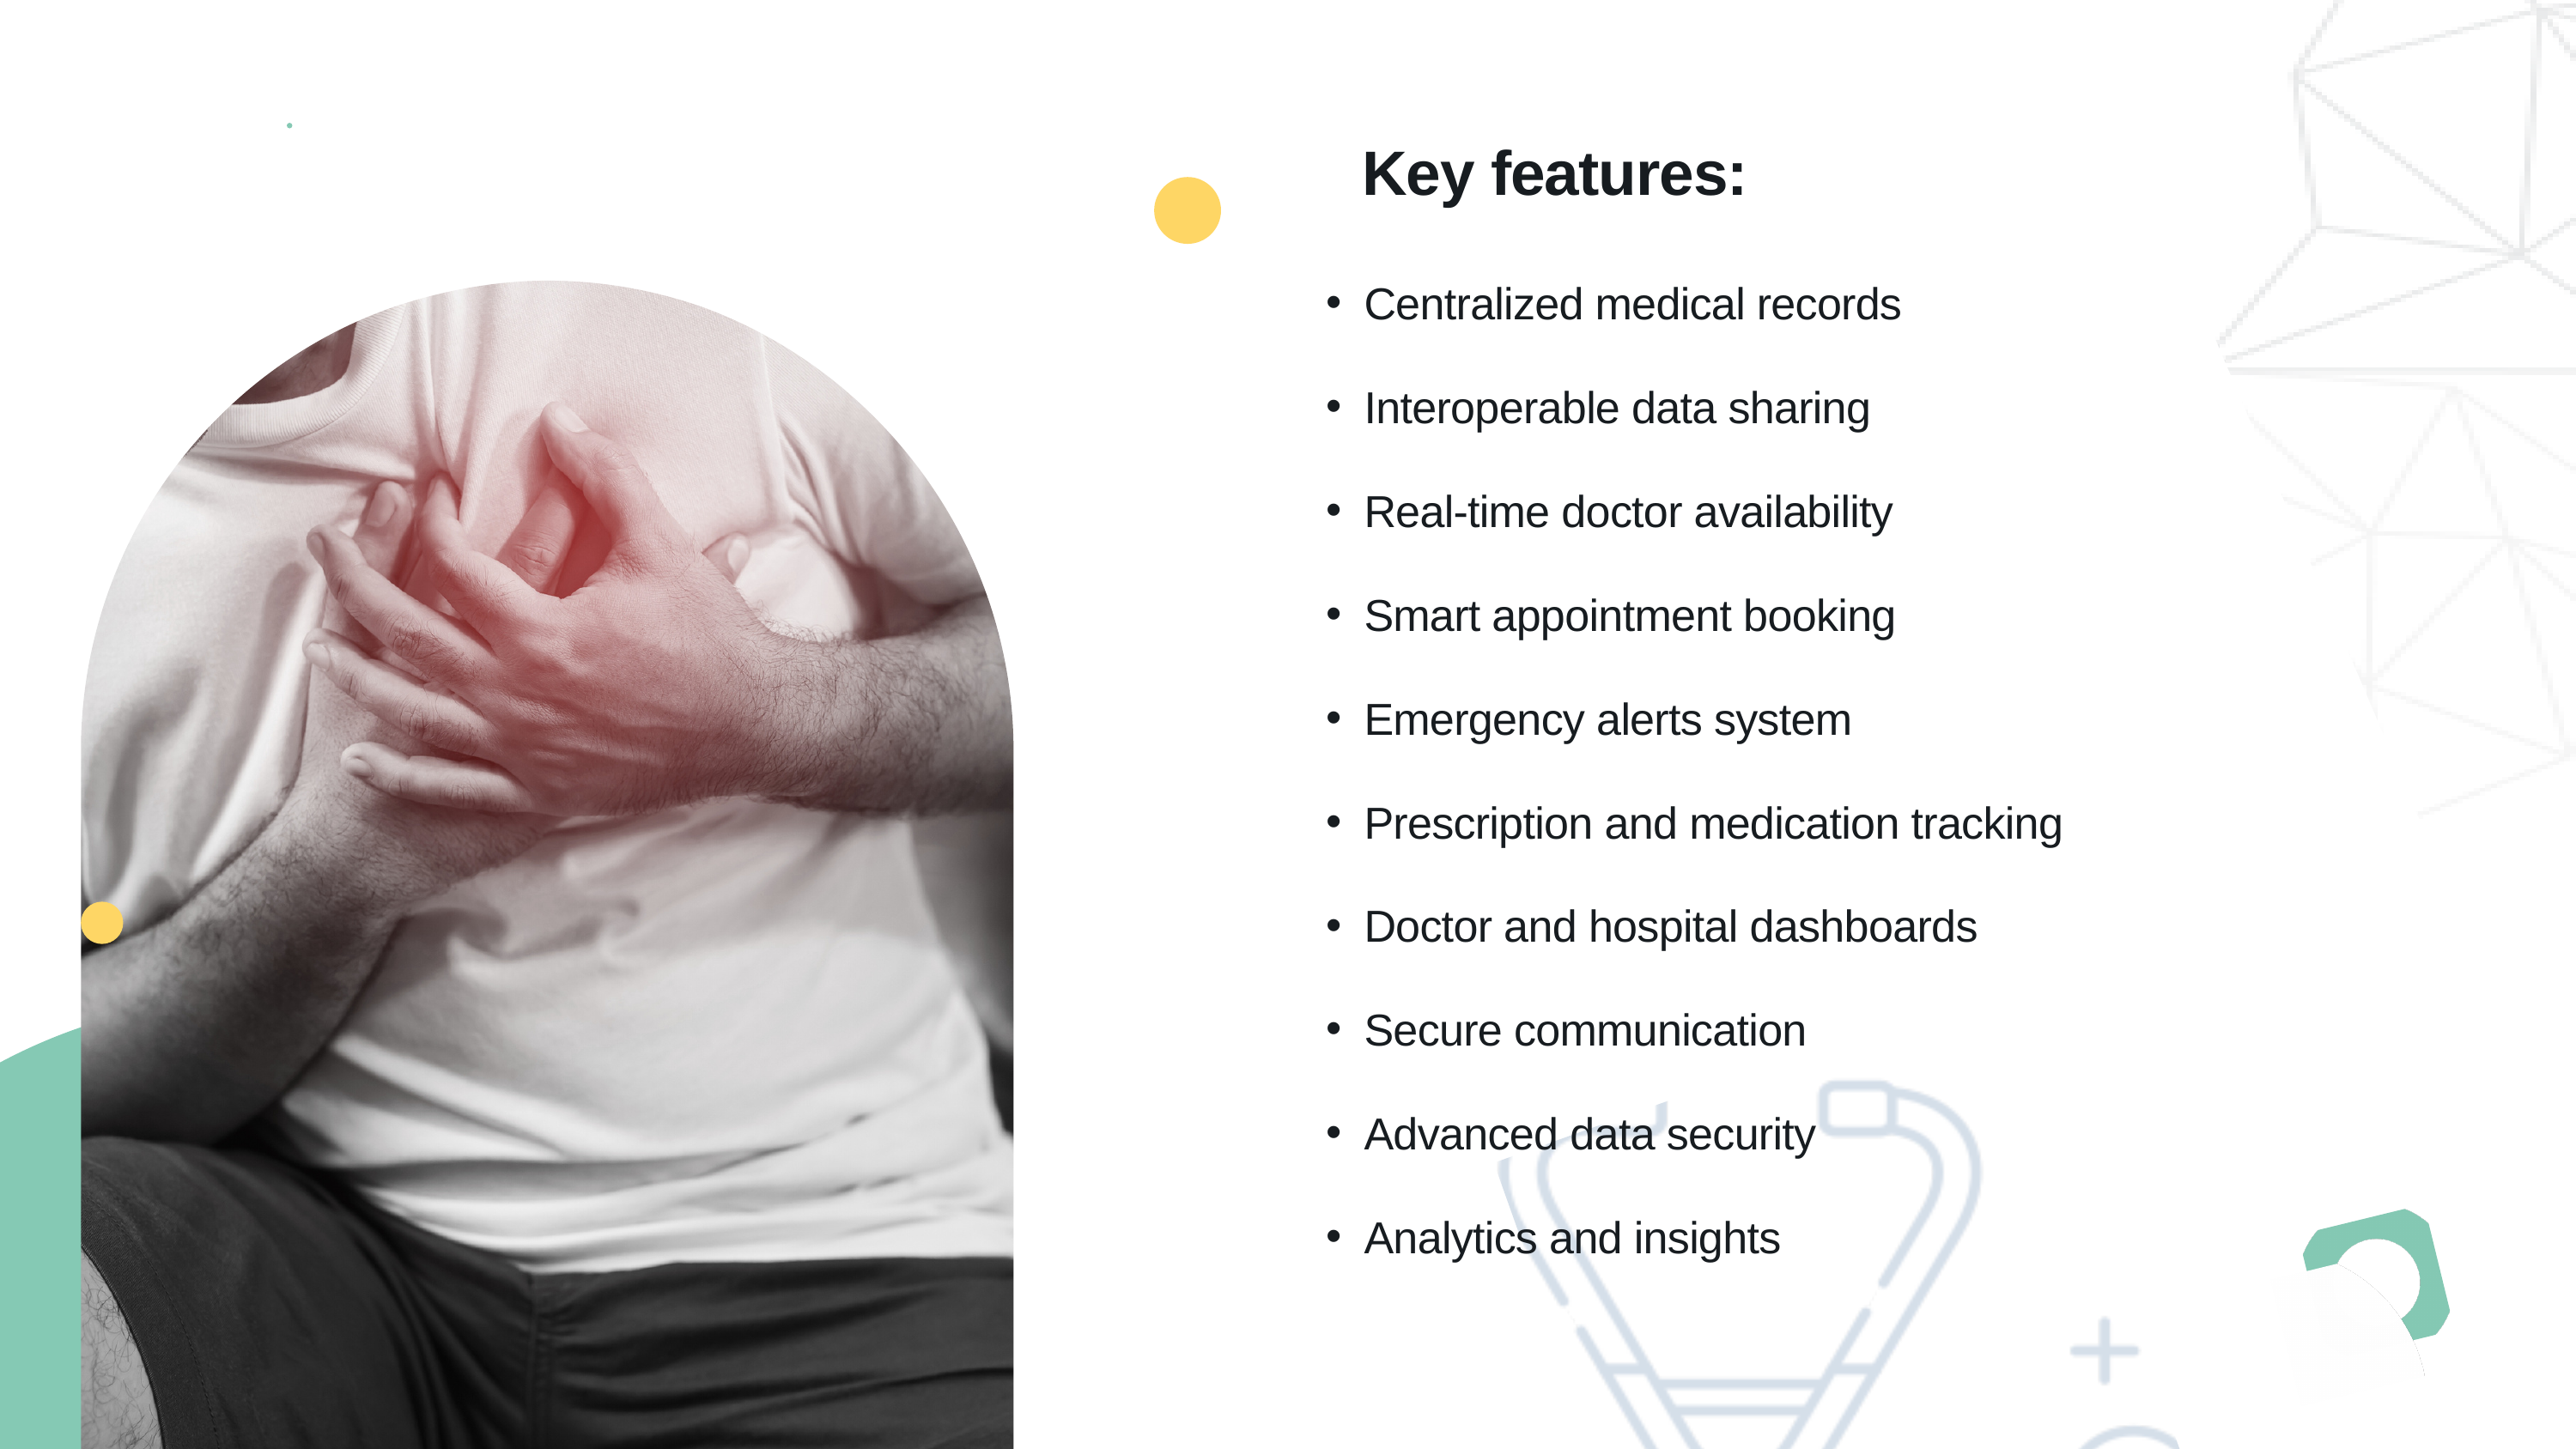

Key features:

Centralized medical records

Interoperable data sharing

Real-time doctor availability

Smart appointment booking

Emergency alerts system

Prescription and medication tracking

Doctor and hospital dashboards

Secure communication

Advanced data security

Analytics and insights